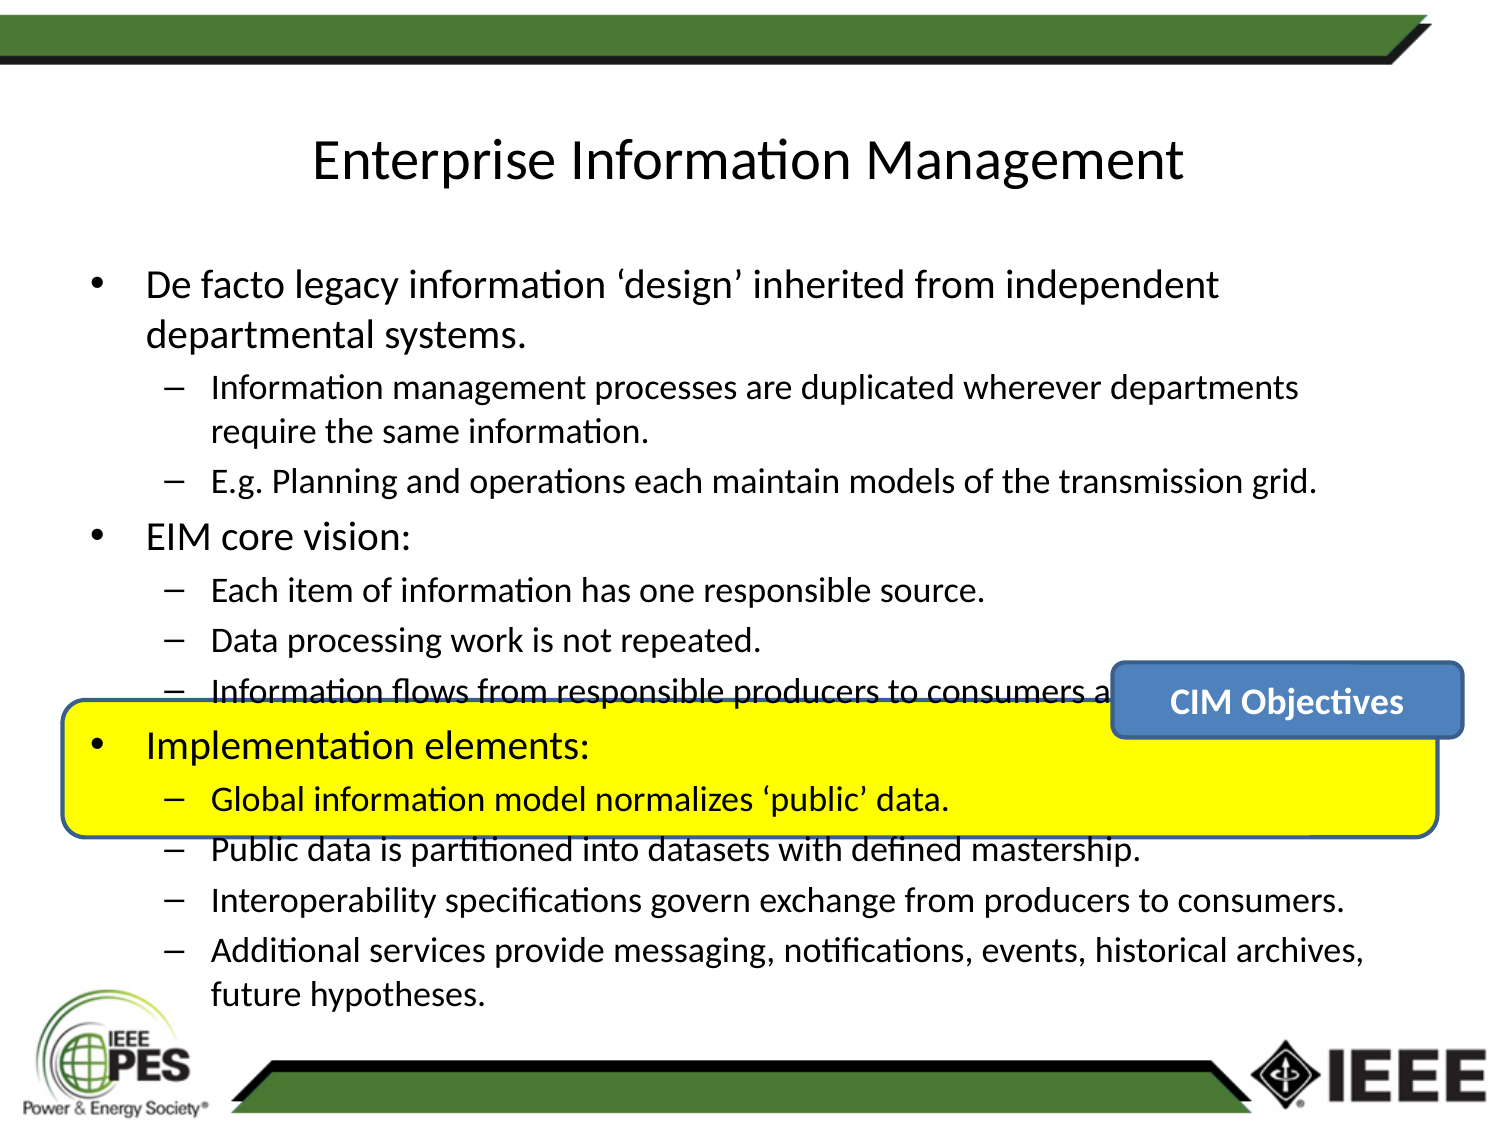

# Enterprise Information Management
De facto legacy information ‘design’ inherited from independent  departmental systems.
Information management processes are duplicated wherever departments require the same information.
E.g. Planning and operations each maintain models of the transmission grid.
EIM core vision:
Each item of information has one responsible source.
Data processing work is not repeated.
Information flows from responsible producers to consumers as needed.
Implementation elements:
Global information model normalizes ‘public’ data.
Public data is partitioned into datasets with defined mastership.
Interoperability specifications govern exchange from producers to consumers.
Additional services provide messaging, notifications, events, historical archives, future hypotheses.
CIM Objectives